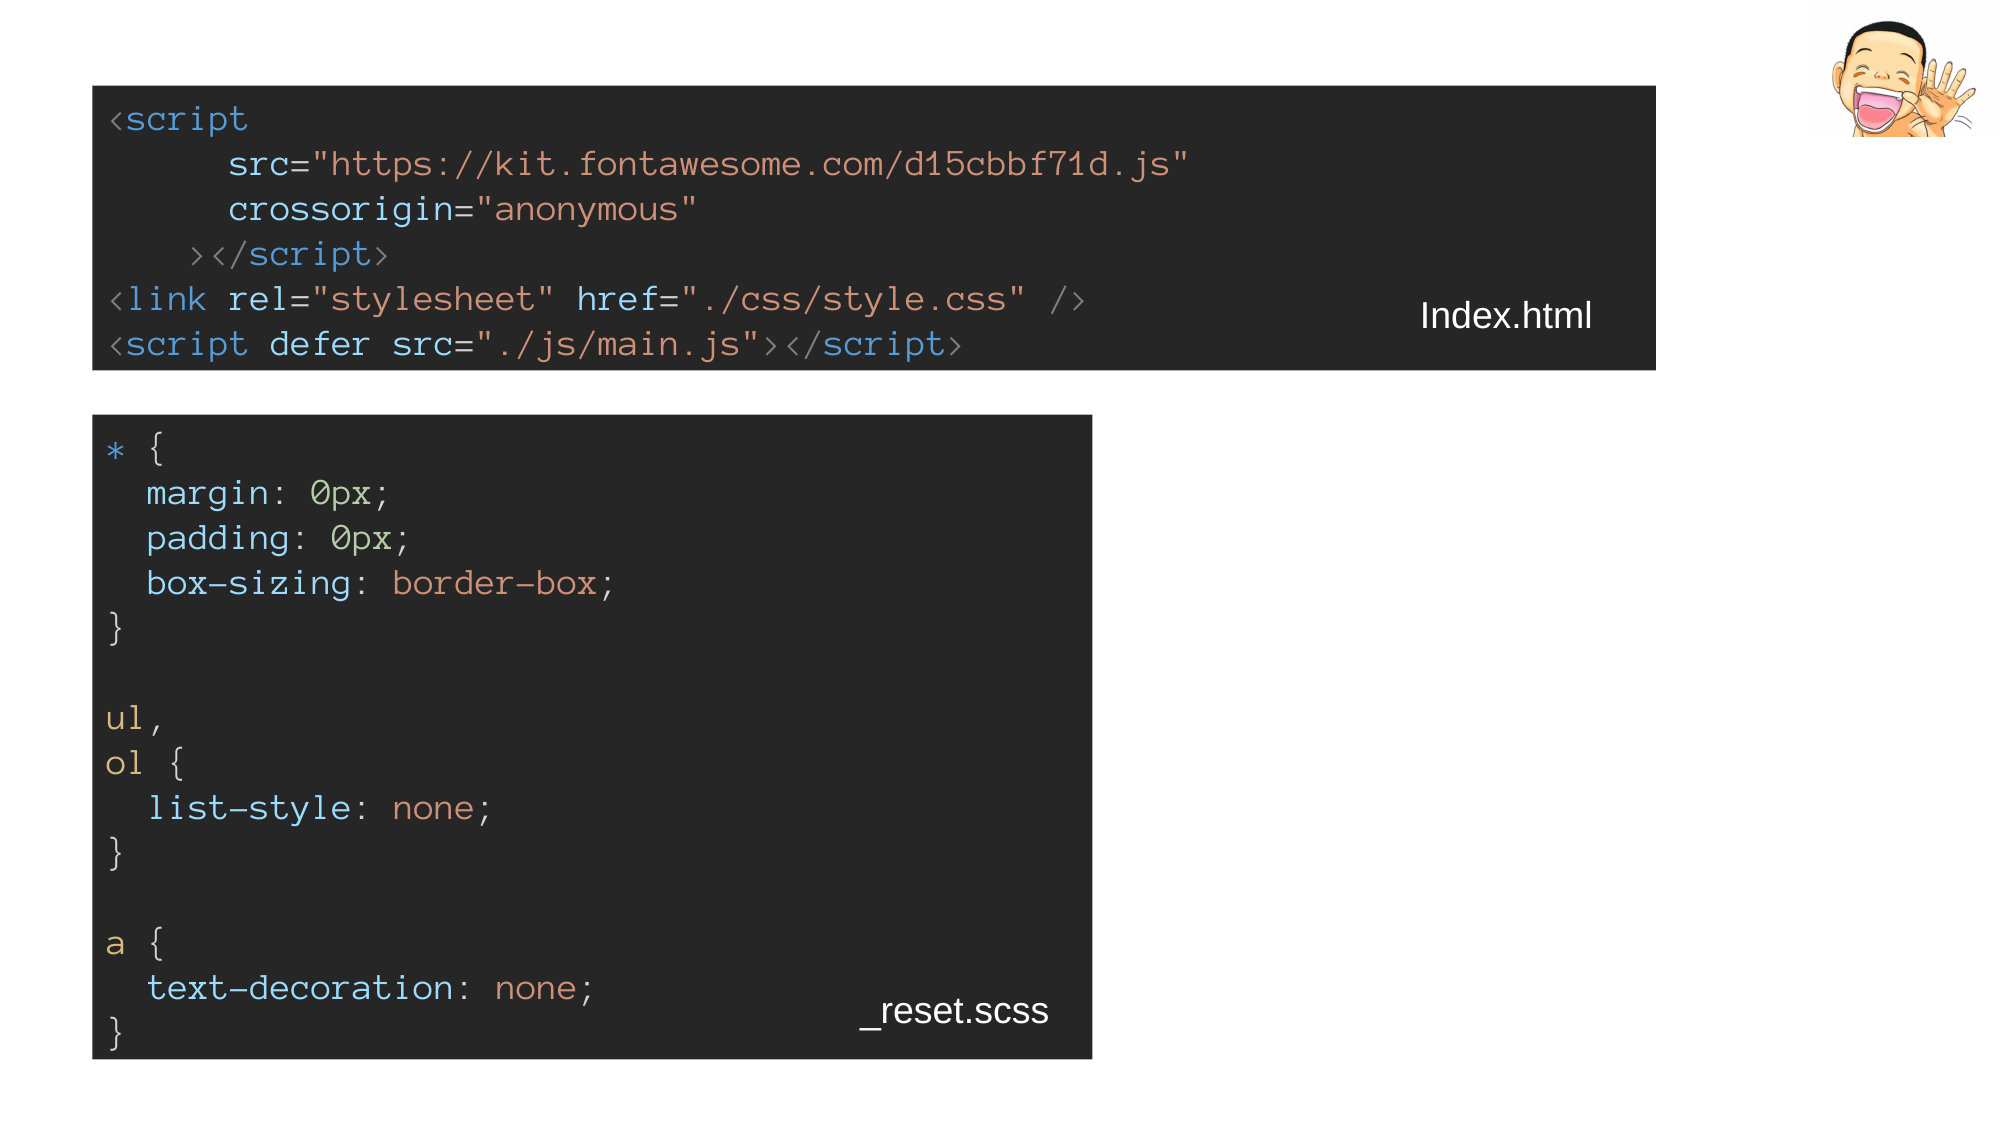

<script
      src="https://kit.fontawesome.com/d15cbbf71d.js"
      crossorigin="anonymous"
    ></script>
<link rel="stylesheet" href="./css/style.css" />
<script defer src="./js/main.js"></script>
Index.html
* {
  margin: 0px;
  padding: 0px;
  box-sizing: border-box;
}
ul,
ol {
  list-style: none;
}
a {
  text-decoration: none;
}
_reset.scss